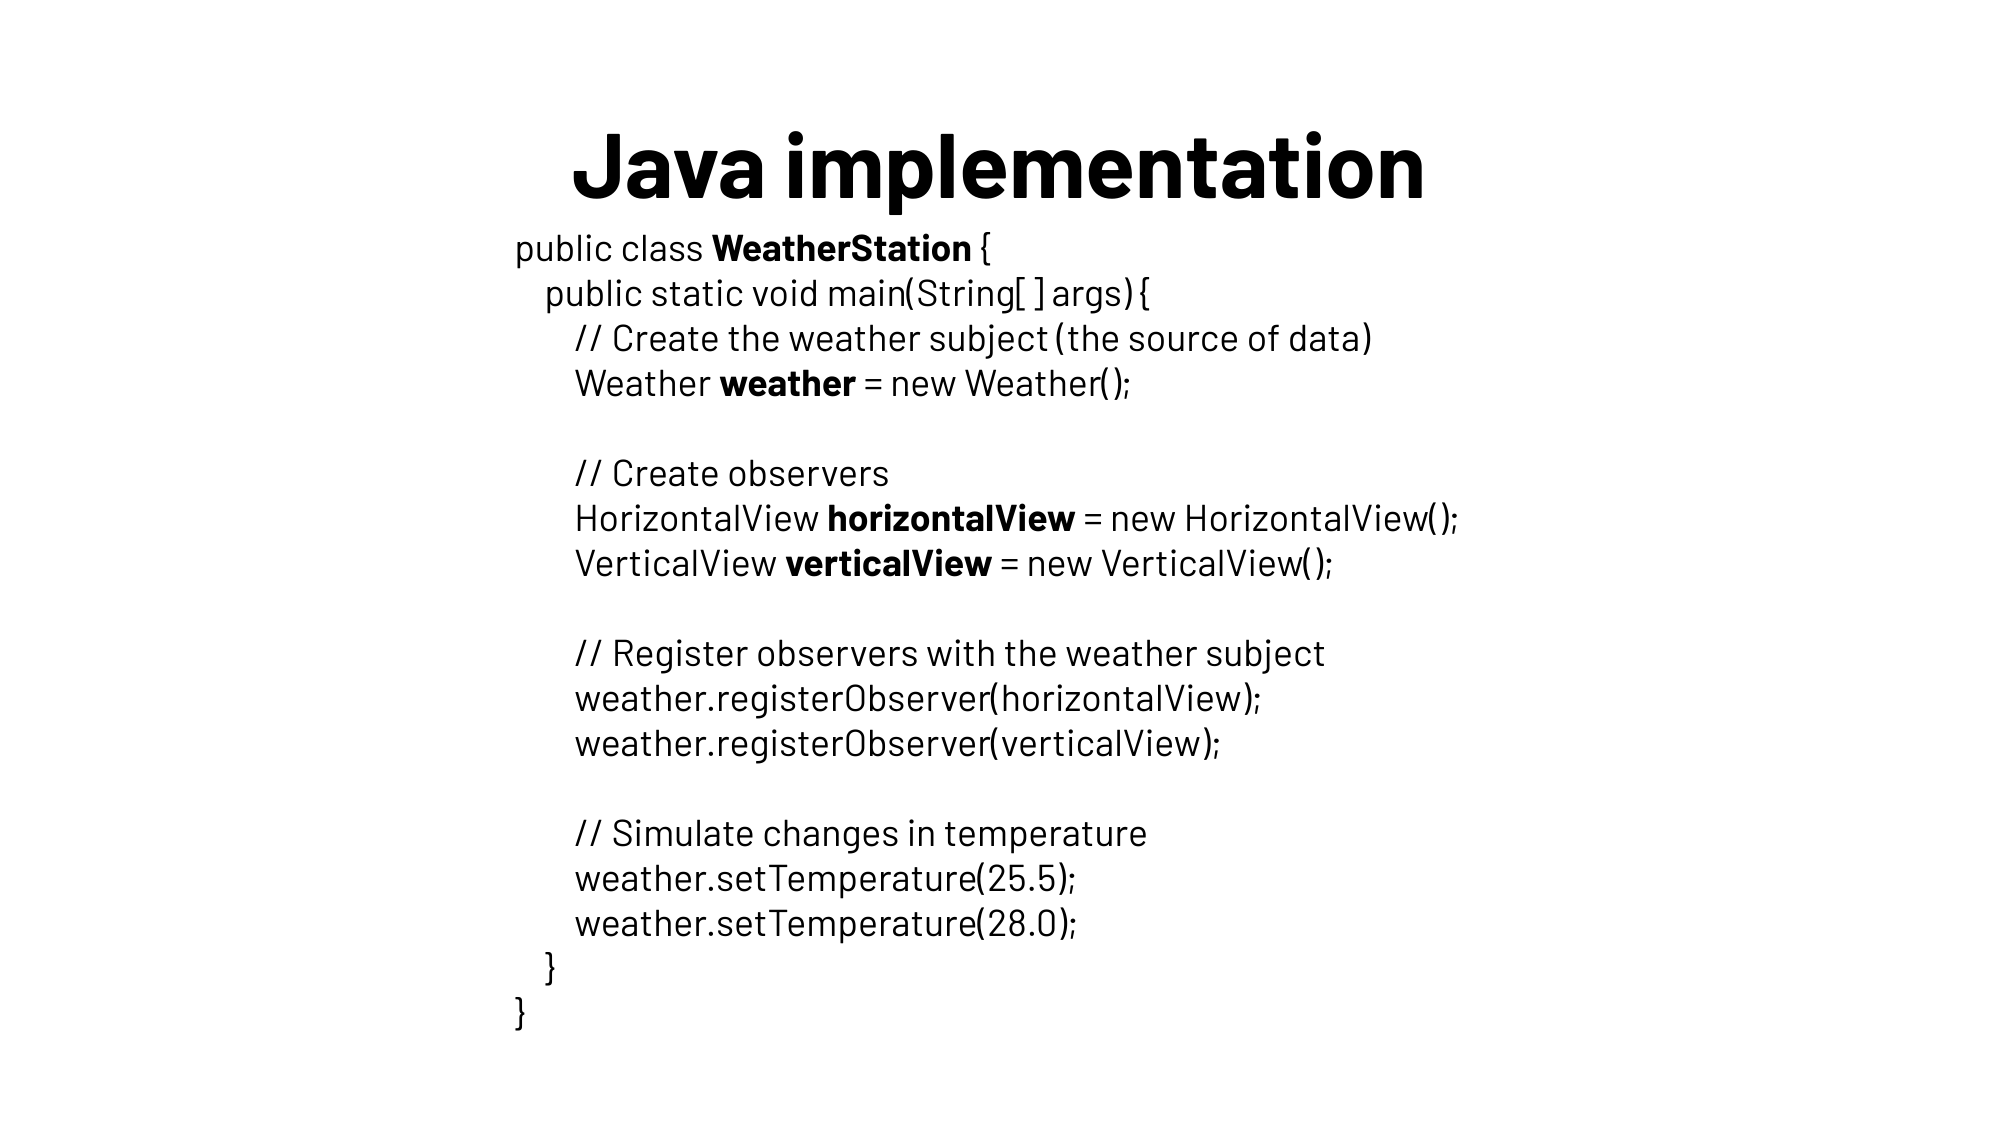

# Java implementation
public class WeatherStation {
    public static void main(String[] args) {
        // Create the weather subject (the source of data)
        Weather weather = new Weather();

        // Create observers
        HorizontalView horizontalView = new HorizontalView();
        VerticalView verticalView = new VerticalView();

        // Register observers with the weather subject
        weather.registerObserver(horizontalView);
        weather.registerObserver(verticalView);

        // Simulate changes in temperature
        weather.setTemperature(25.5);
        weather.setTemperature(28.0);
    }
}